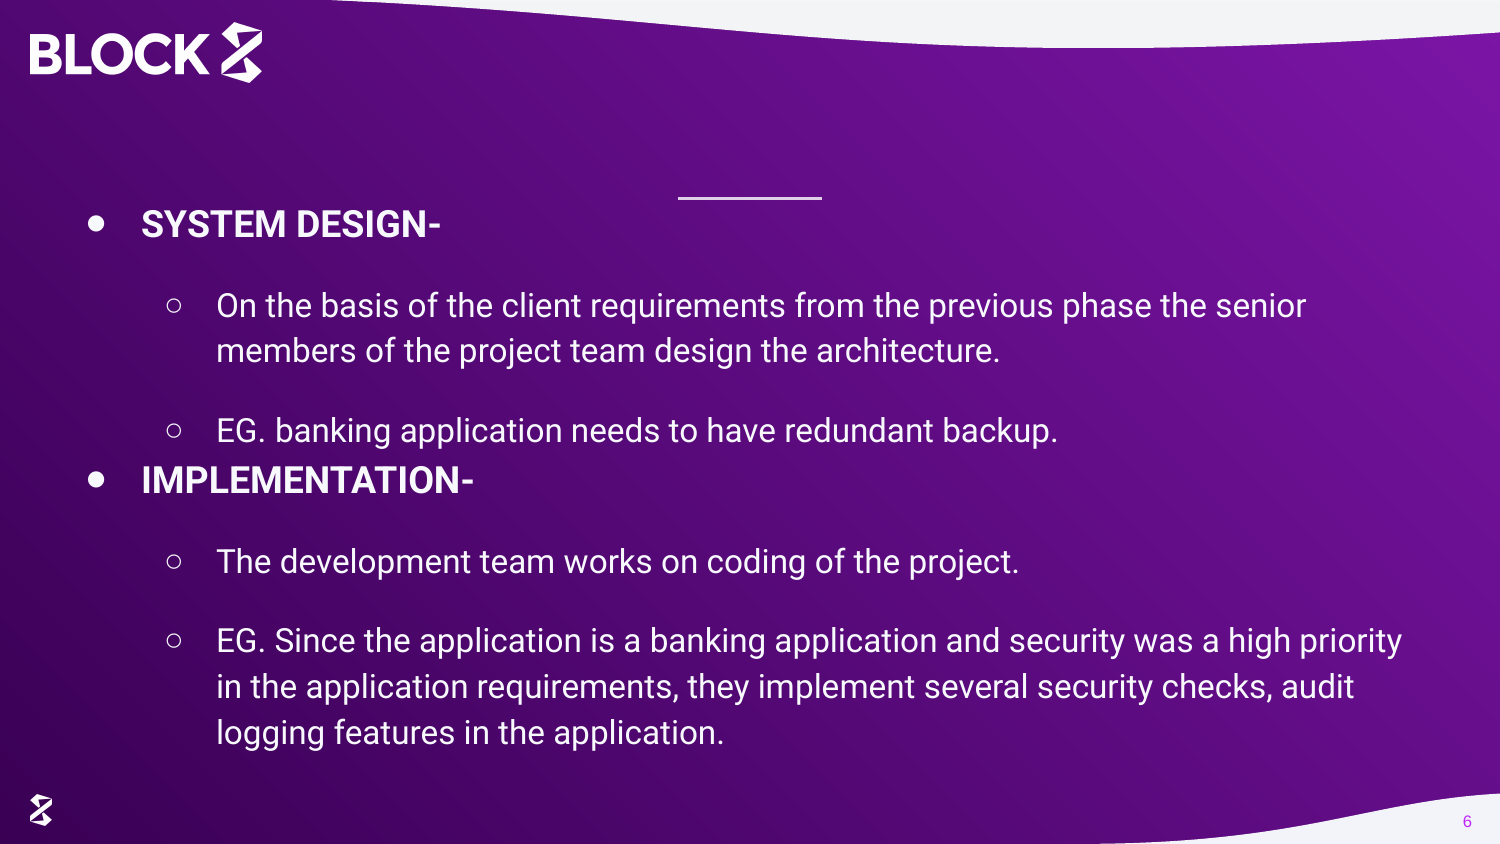

SYSTEM DESIGN-
On the basis of the client requirements from the previous phase the senior members of the project team design the architecture.
EG. banking application needs to have redundant backup.
IMPLEMENTATION-
The development team works on coding of the project.
EG. Since the application is a banking application and security was a high priority in the application requirements, they implement several security checks, audit logging features in the application.
6